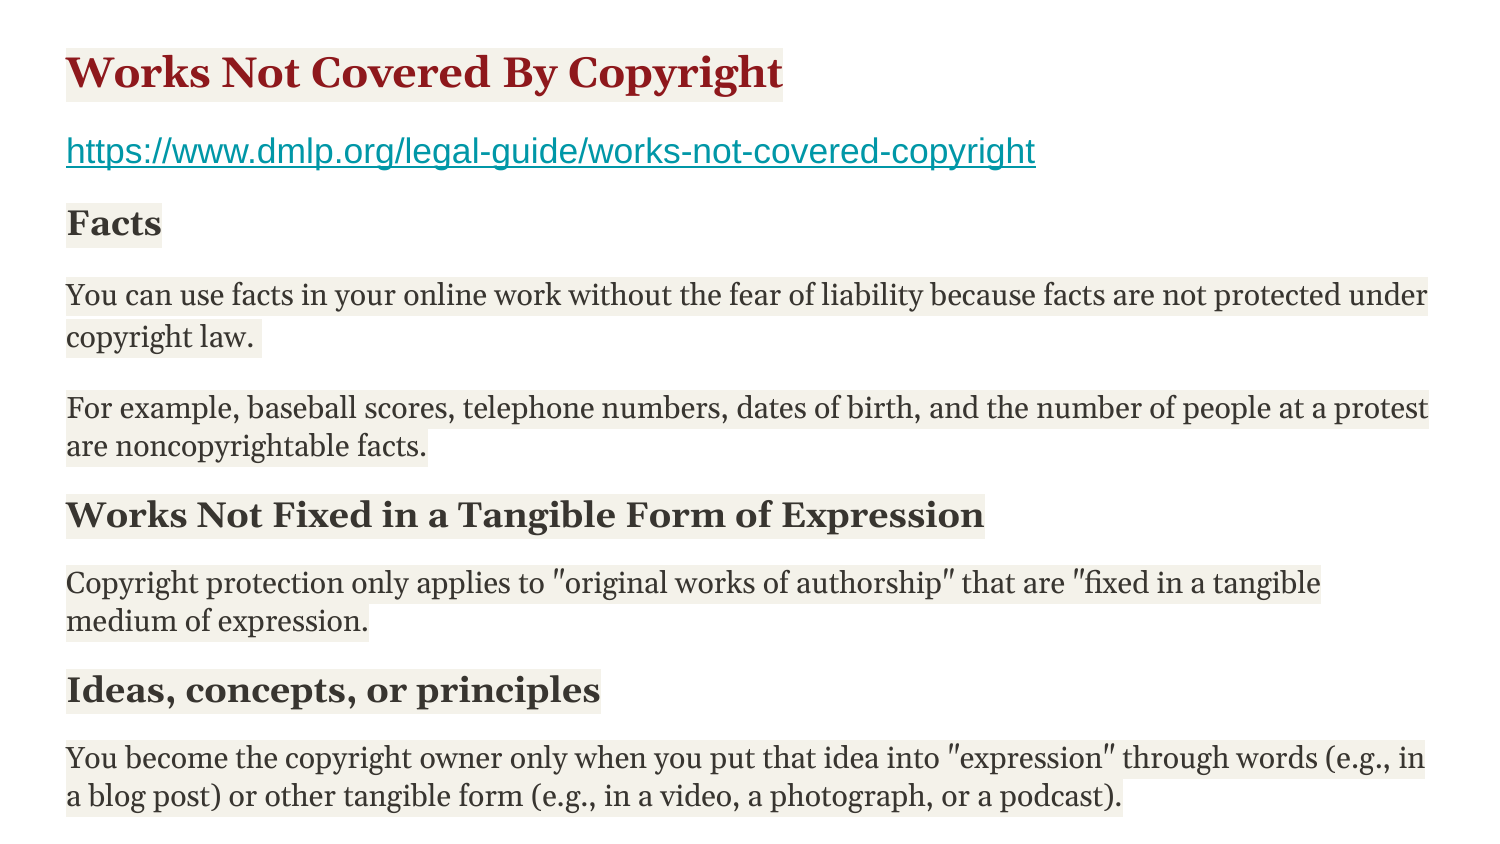

# Works Not Covered By Copyright

https://www.dmlp.org/legal-guide/works-not-covered-copyright
Facts
You can use facts in your online work without the fear of liability because facts are not protected under copyright law.
For example, baseball scores, telephone numbers, dates of birth, and the number of people at a protest are noncopyrightable facts.
Works Not Fixed in a Tangible Form of Expression
Copyright protection only applies to "original works of authorship" that are "fixed in a tangible medium of expression.
Ideas, concepts, or principles
You become the copyright owner only when you put that idea into "expression" through words (e.g., in a blog post) or other tangible form (e.g., in a video, a photograph, or a podcast).